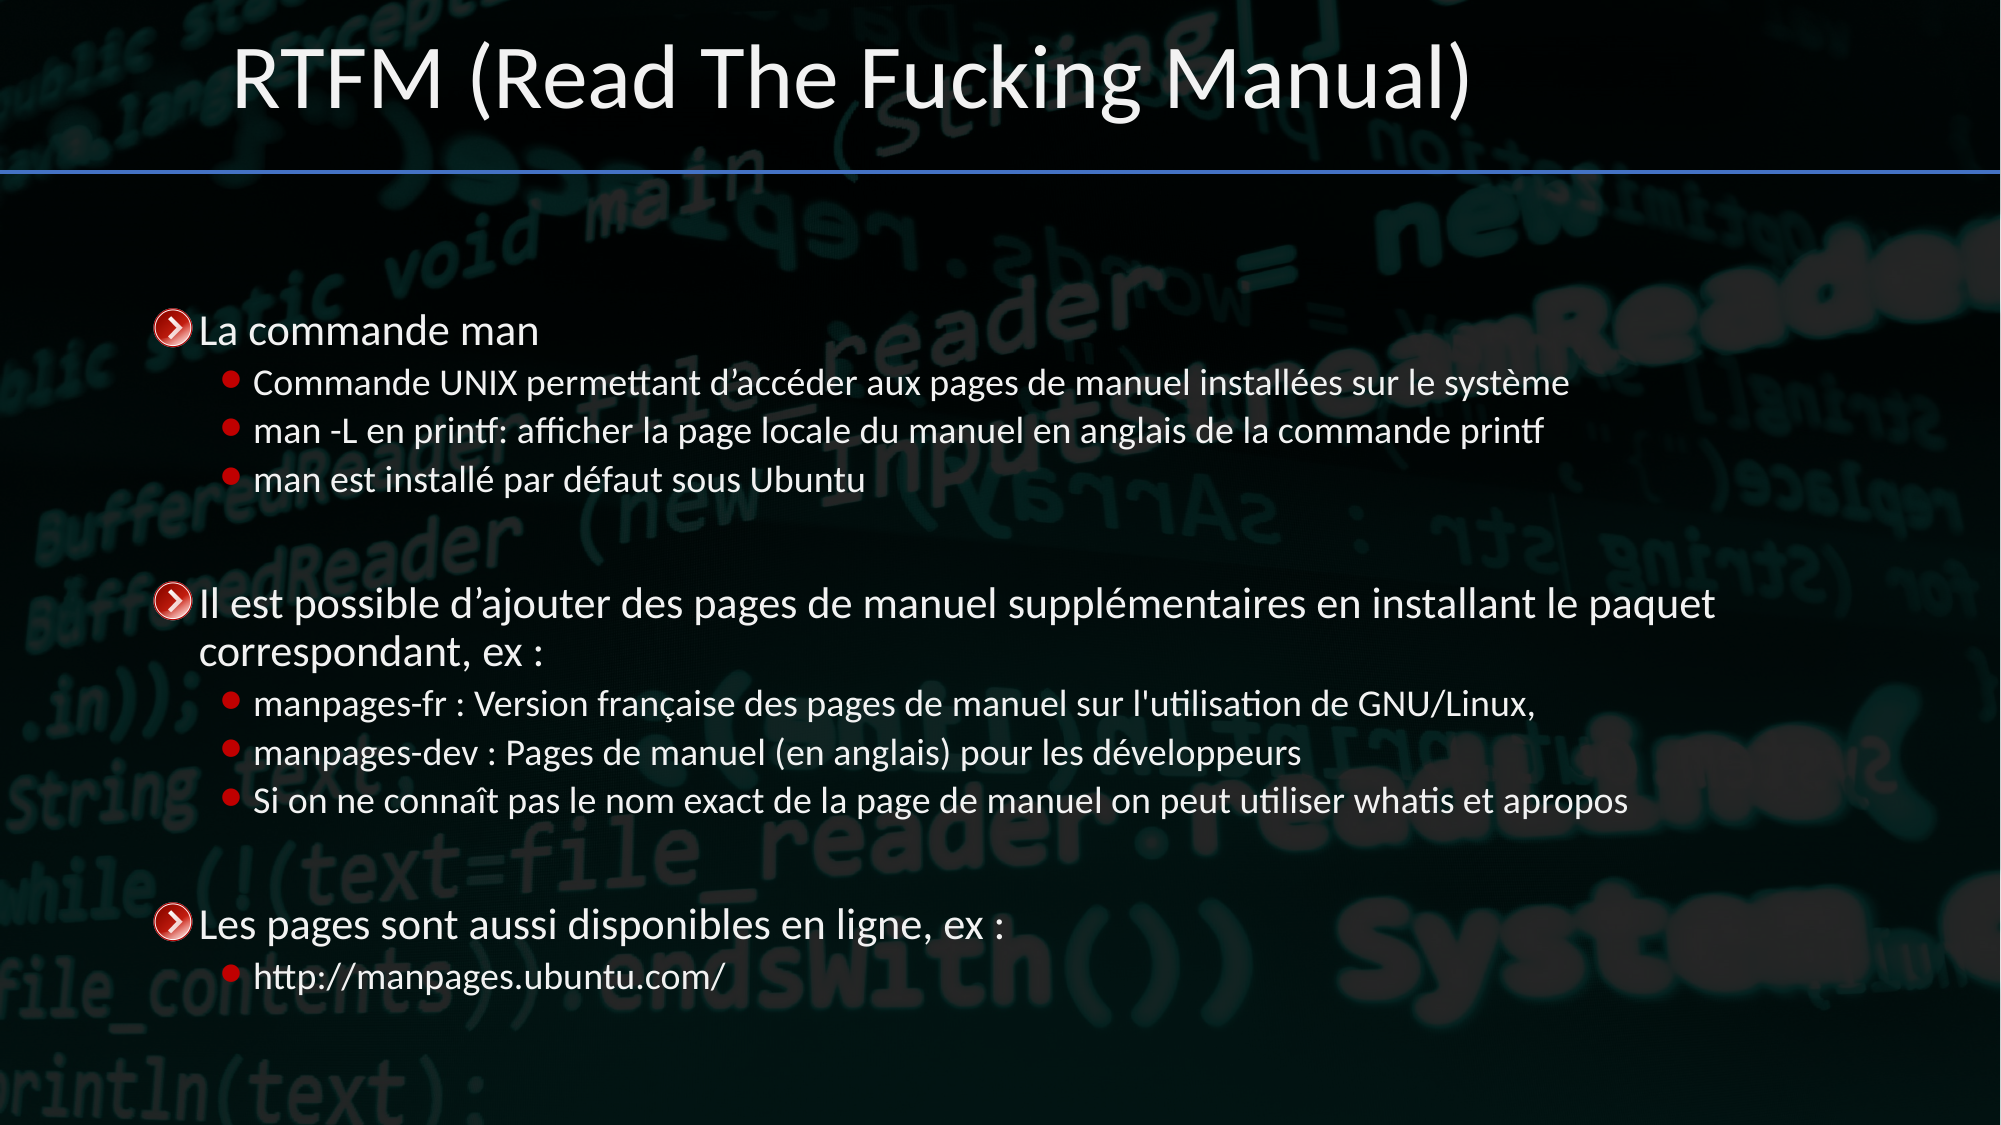

# RTFM (Read The Fucking Manual)
La commande man
Commande UNIX permettant d’accéder aux pages de manuel installées sur le système
man -L en printf: afficher la page locale du manuel en anglais de la commande printf
man est installé par défaut sous Ubuntu

Il est possible d’ajouter des pages de manuel supplémentaires en installant le paquet correspondant, ex :
manpages-fr : Version française des pages de manuel sur l'utilisation de GNU/Linux,
manpages-dev : Pages de manuel (en anglais) pour les développeurs
Si on ne connaît pas le nom exact de la page de manuel on peut utiliser whatis et apropos

Les pages sont aussi disponibles en ligne, ex :
http://manpages.ubuntu.com/